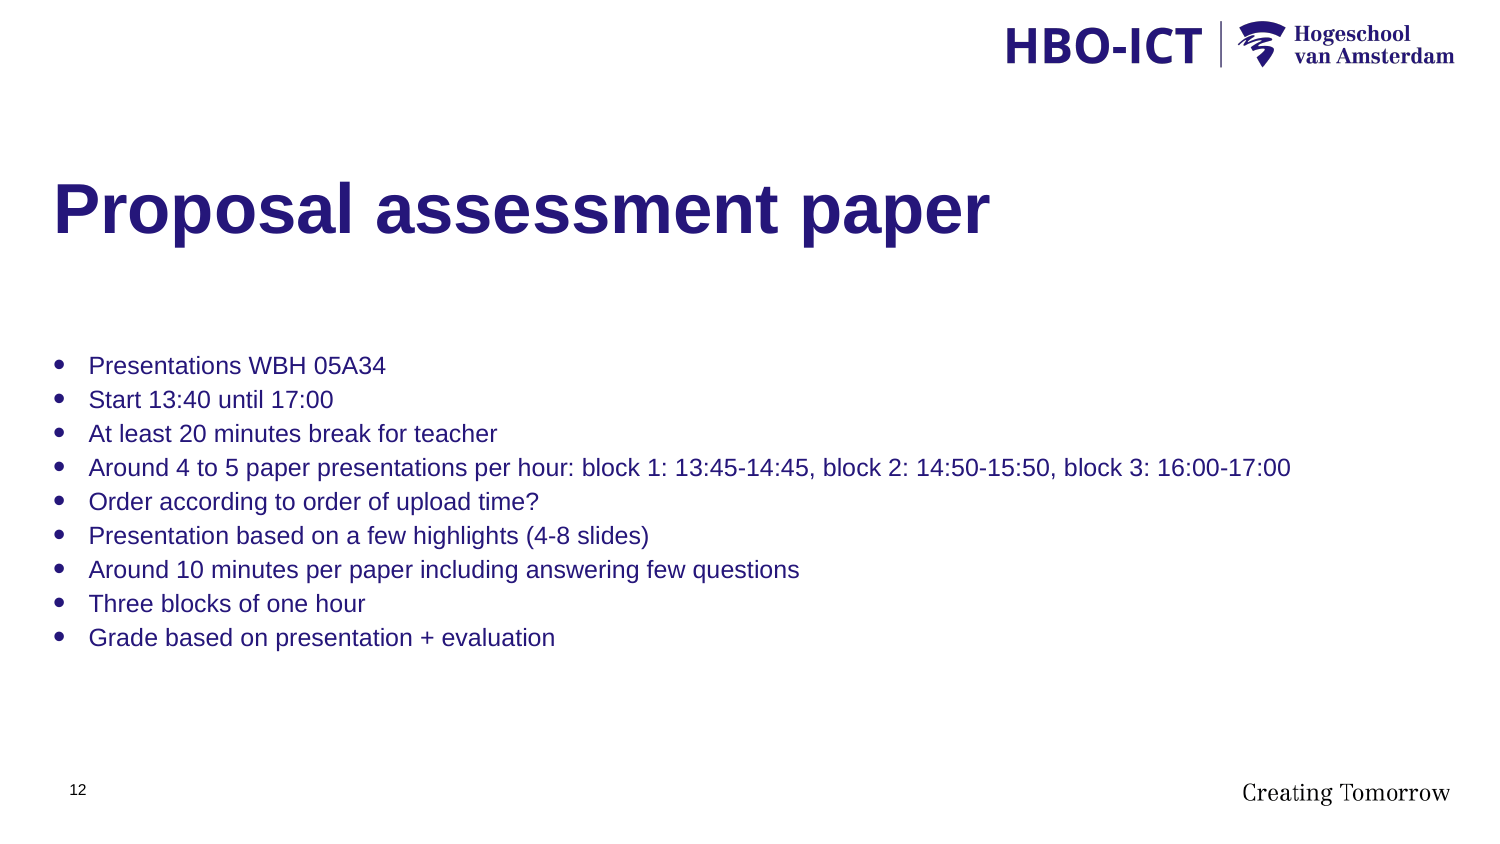

# Proposal assessment paper
Presentations WBH 05A34
Start 13:40 until 17:00
At least 20 minutes break for teacher
Around 4 to 5 paper presentations per hour: block 1: 13:45-14:45, block 2: 14:50-15:50, block 3: 16:00-17:00
Order according to order of upload time?
Presentation based on a few highlights (4-8 slides)
Around 10 minutes per paper including answering few questions
Three blocks of one hour
Grade based on presentation + evaluation

12